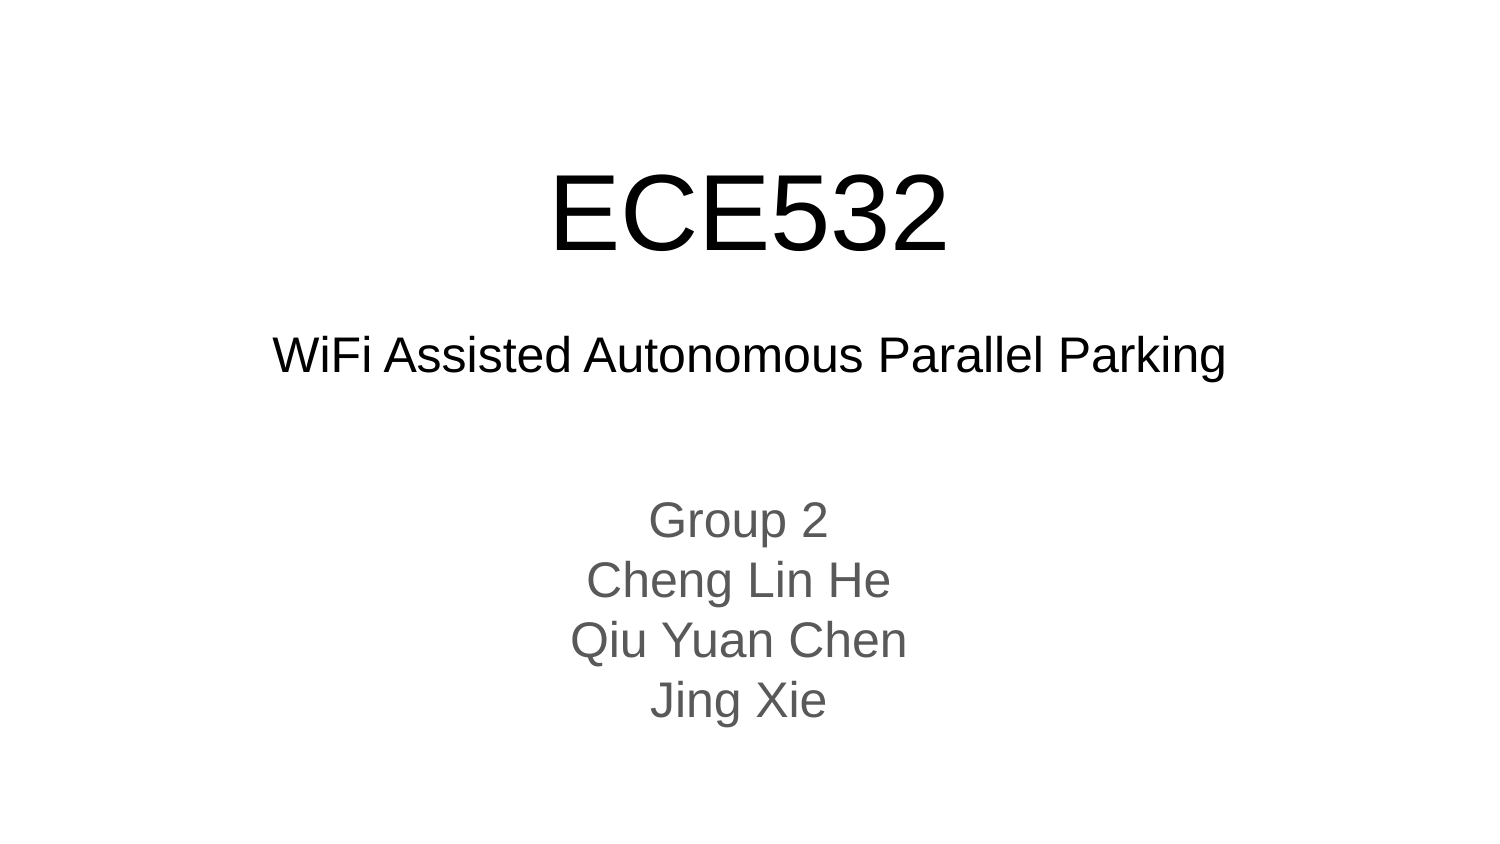

# ECE532
WiFi Assisted Autonomous Parallel Parking

Group 2
Cheng Lin He
Qiu Yuan Chen
Jing Xie